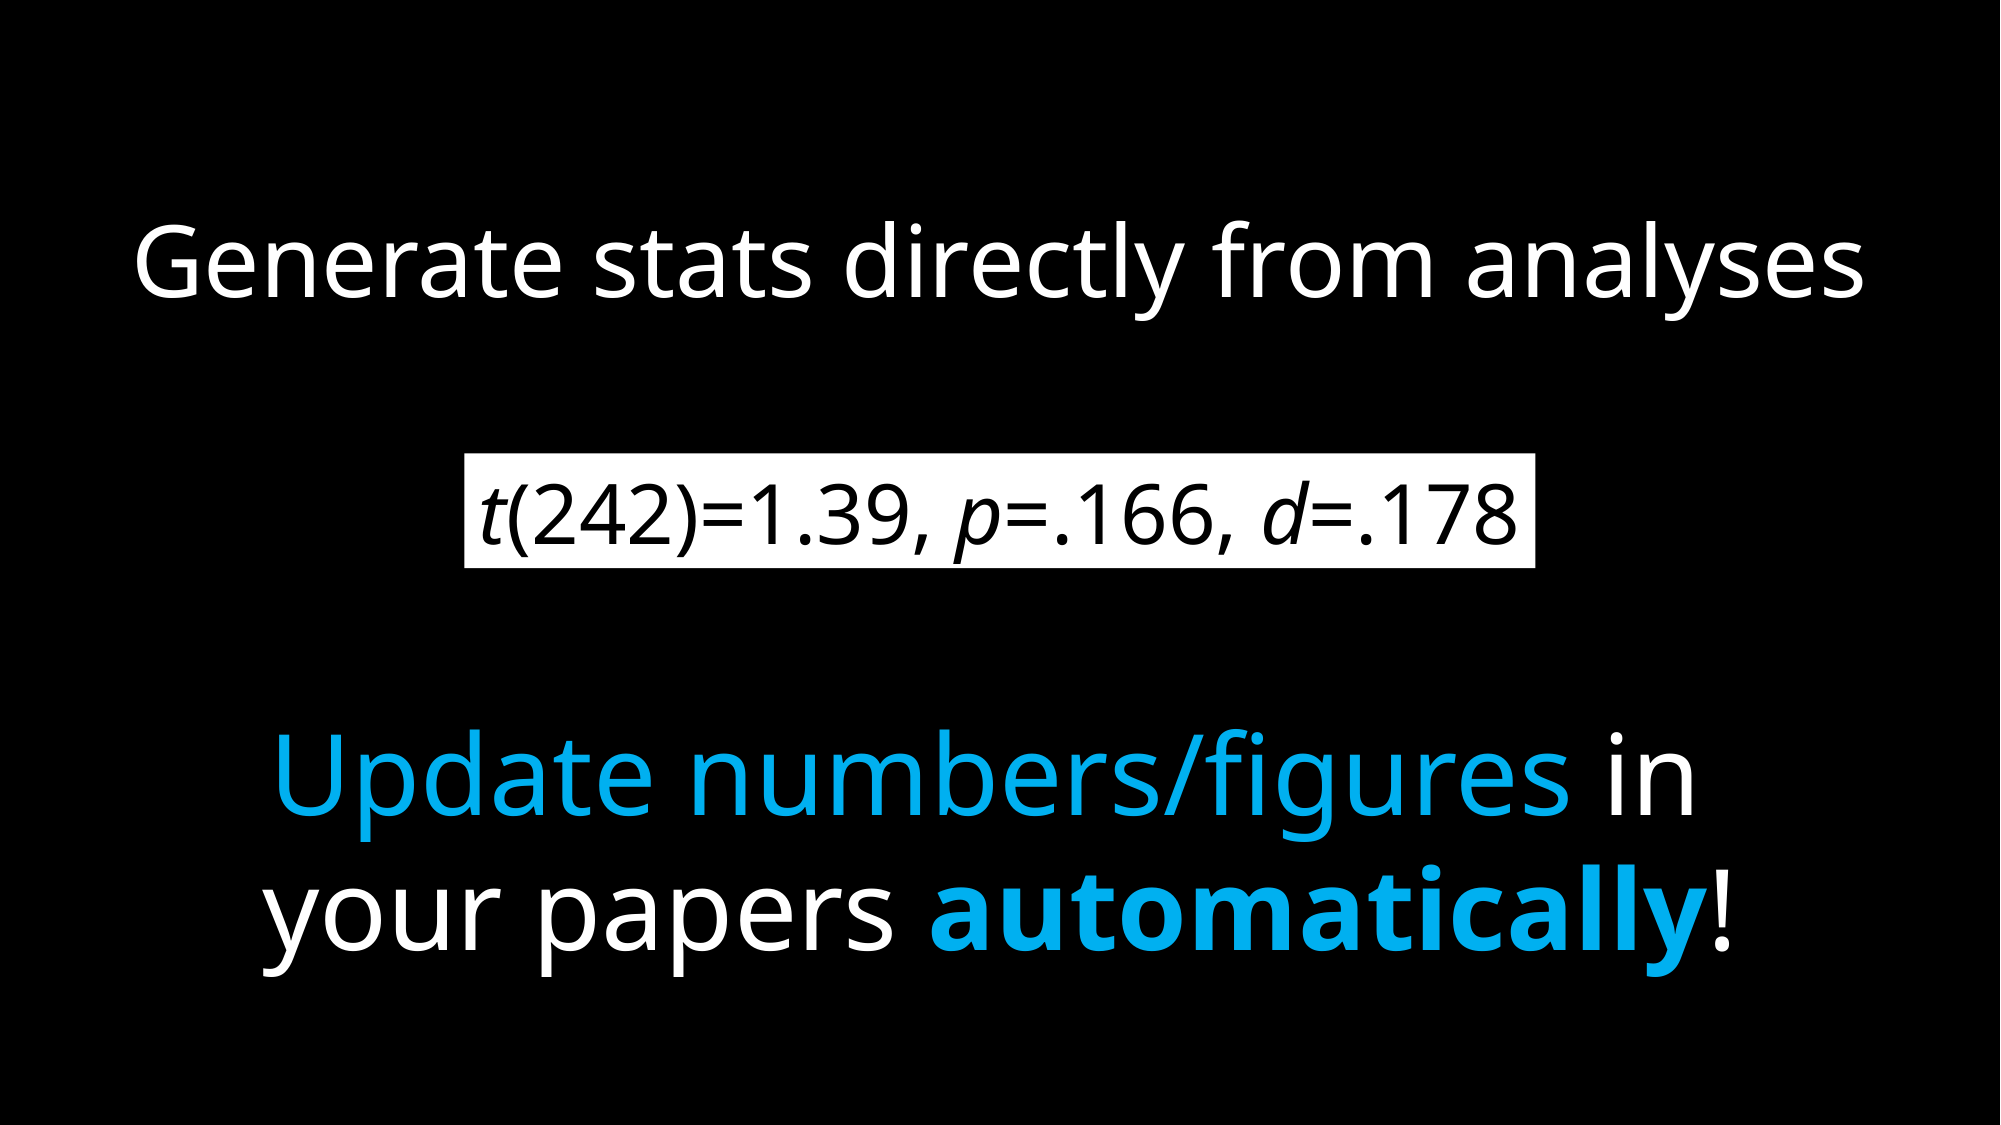

Generate stats directly from analyses
t(242)=1.39, p=.166, d=.178
Update numbers/figures in
your papers automatically!